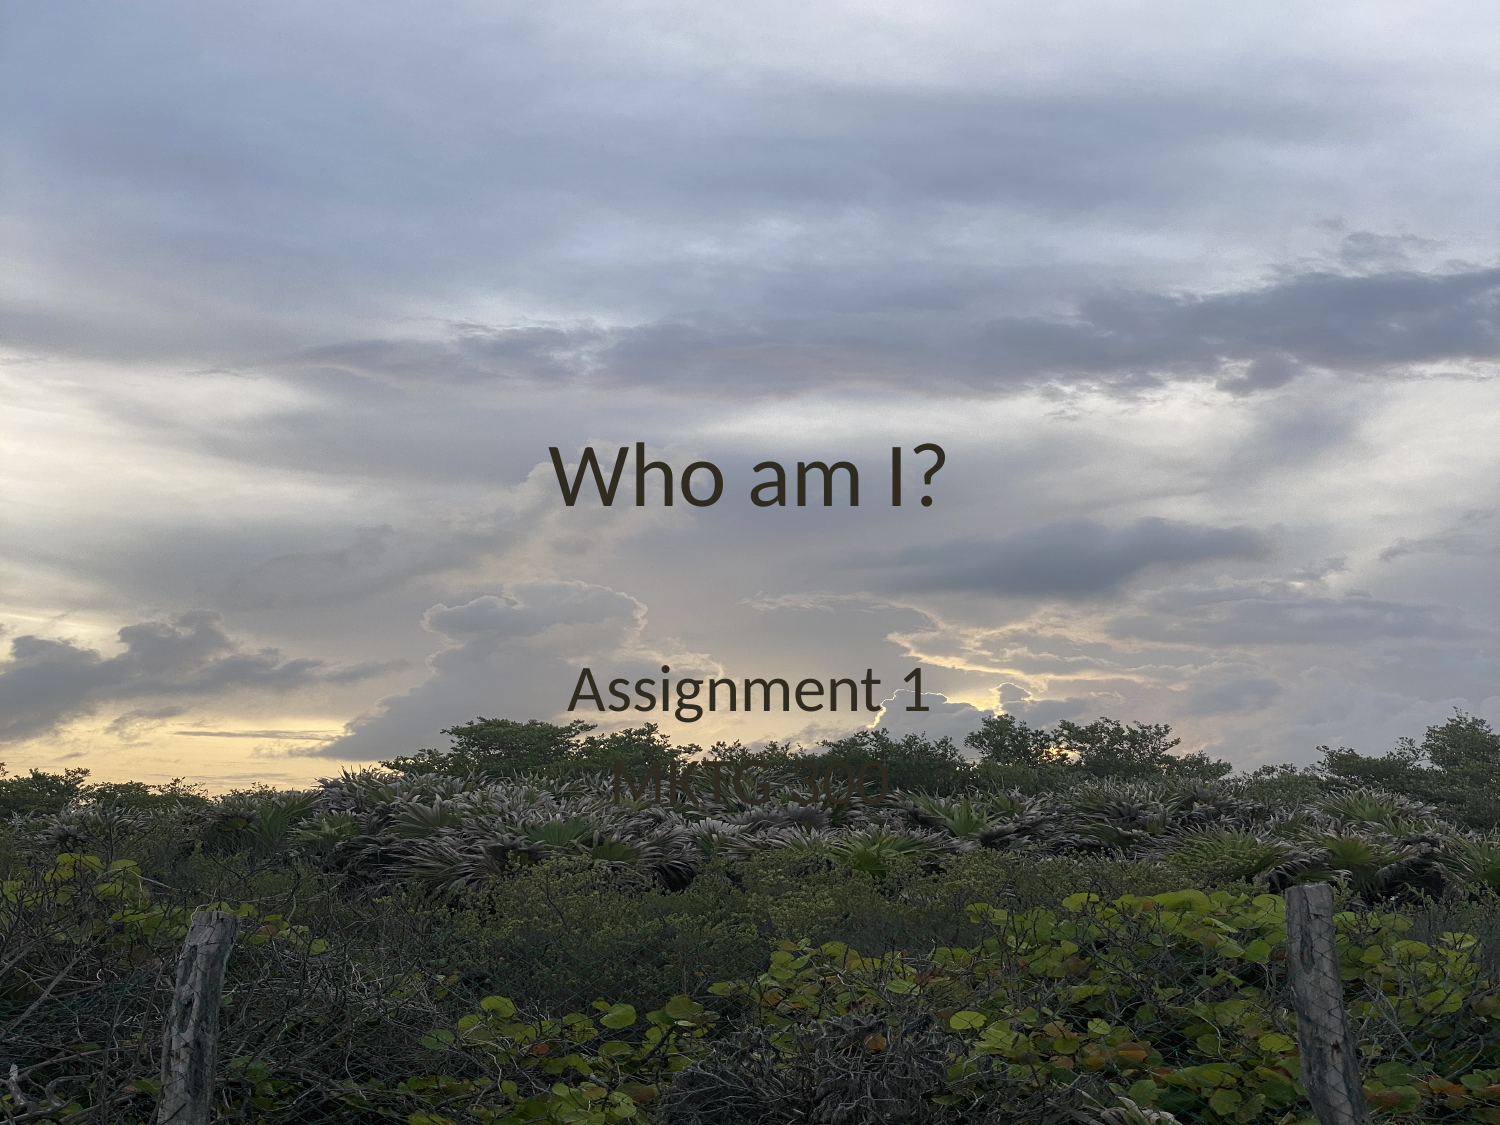

# Who am I?
Assignment 1
MKTG 300